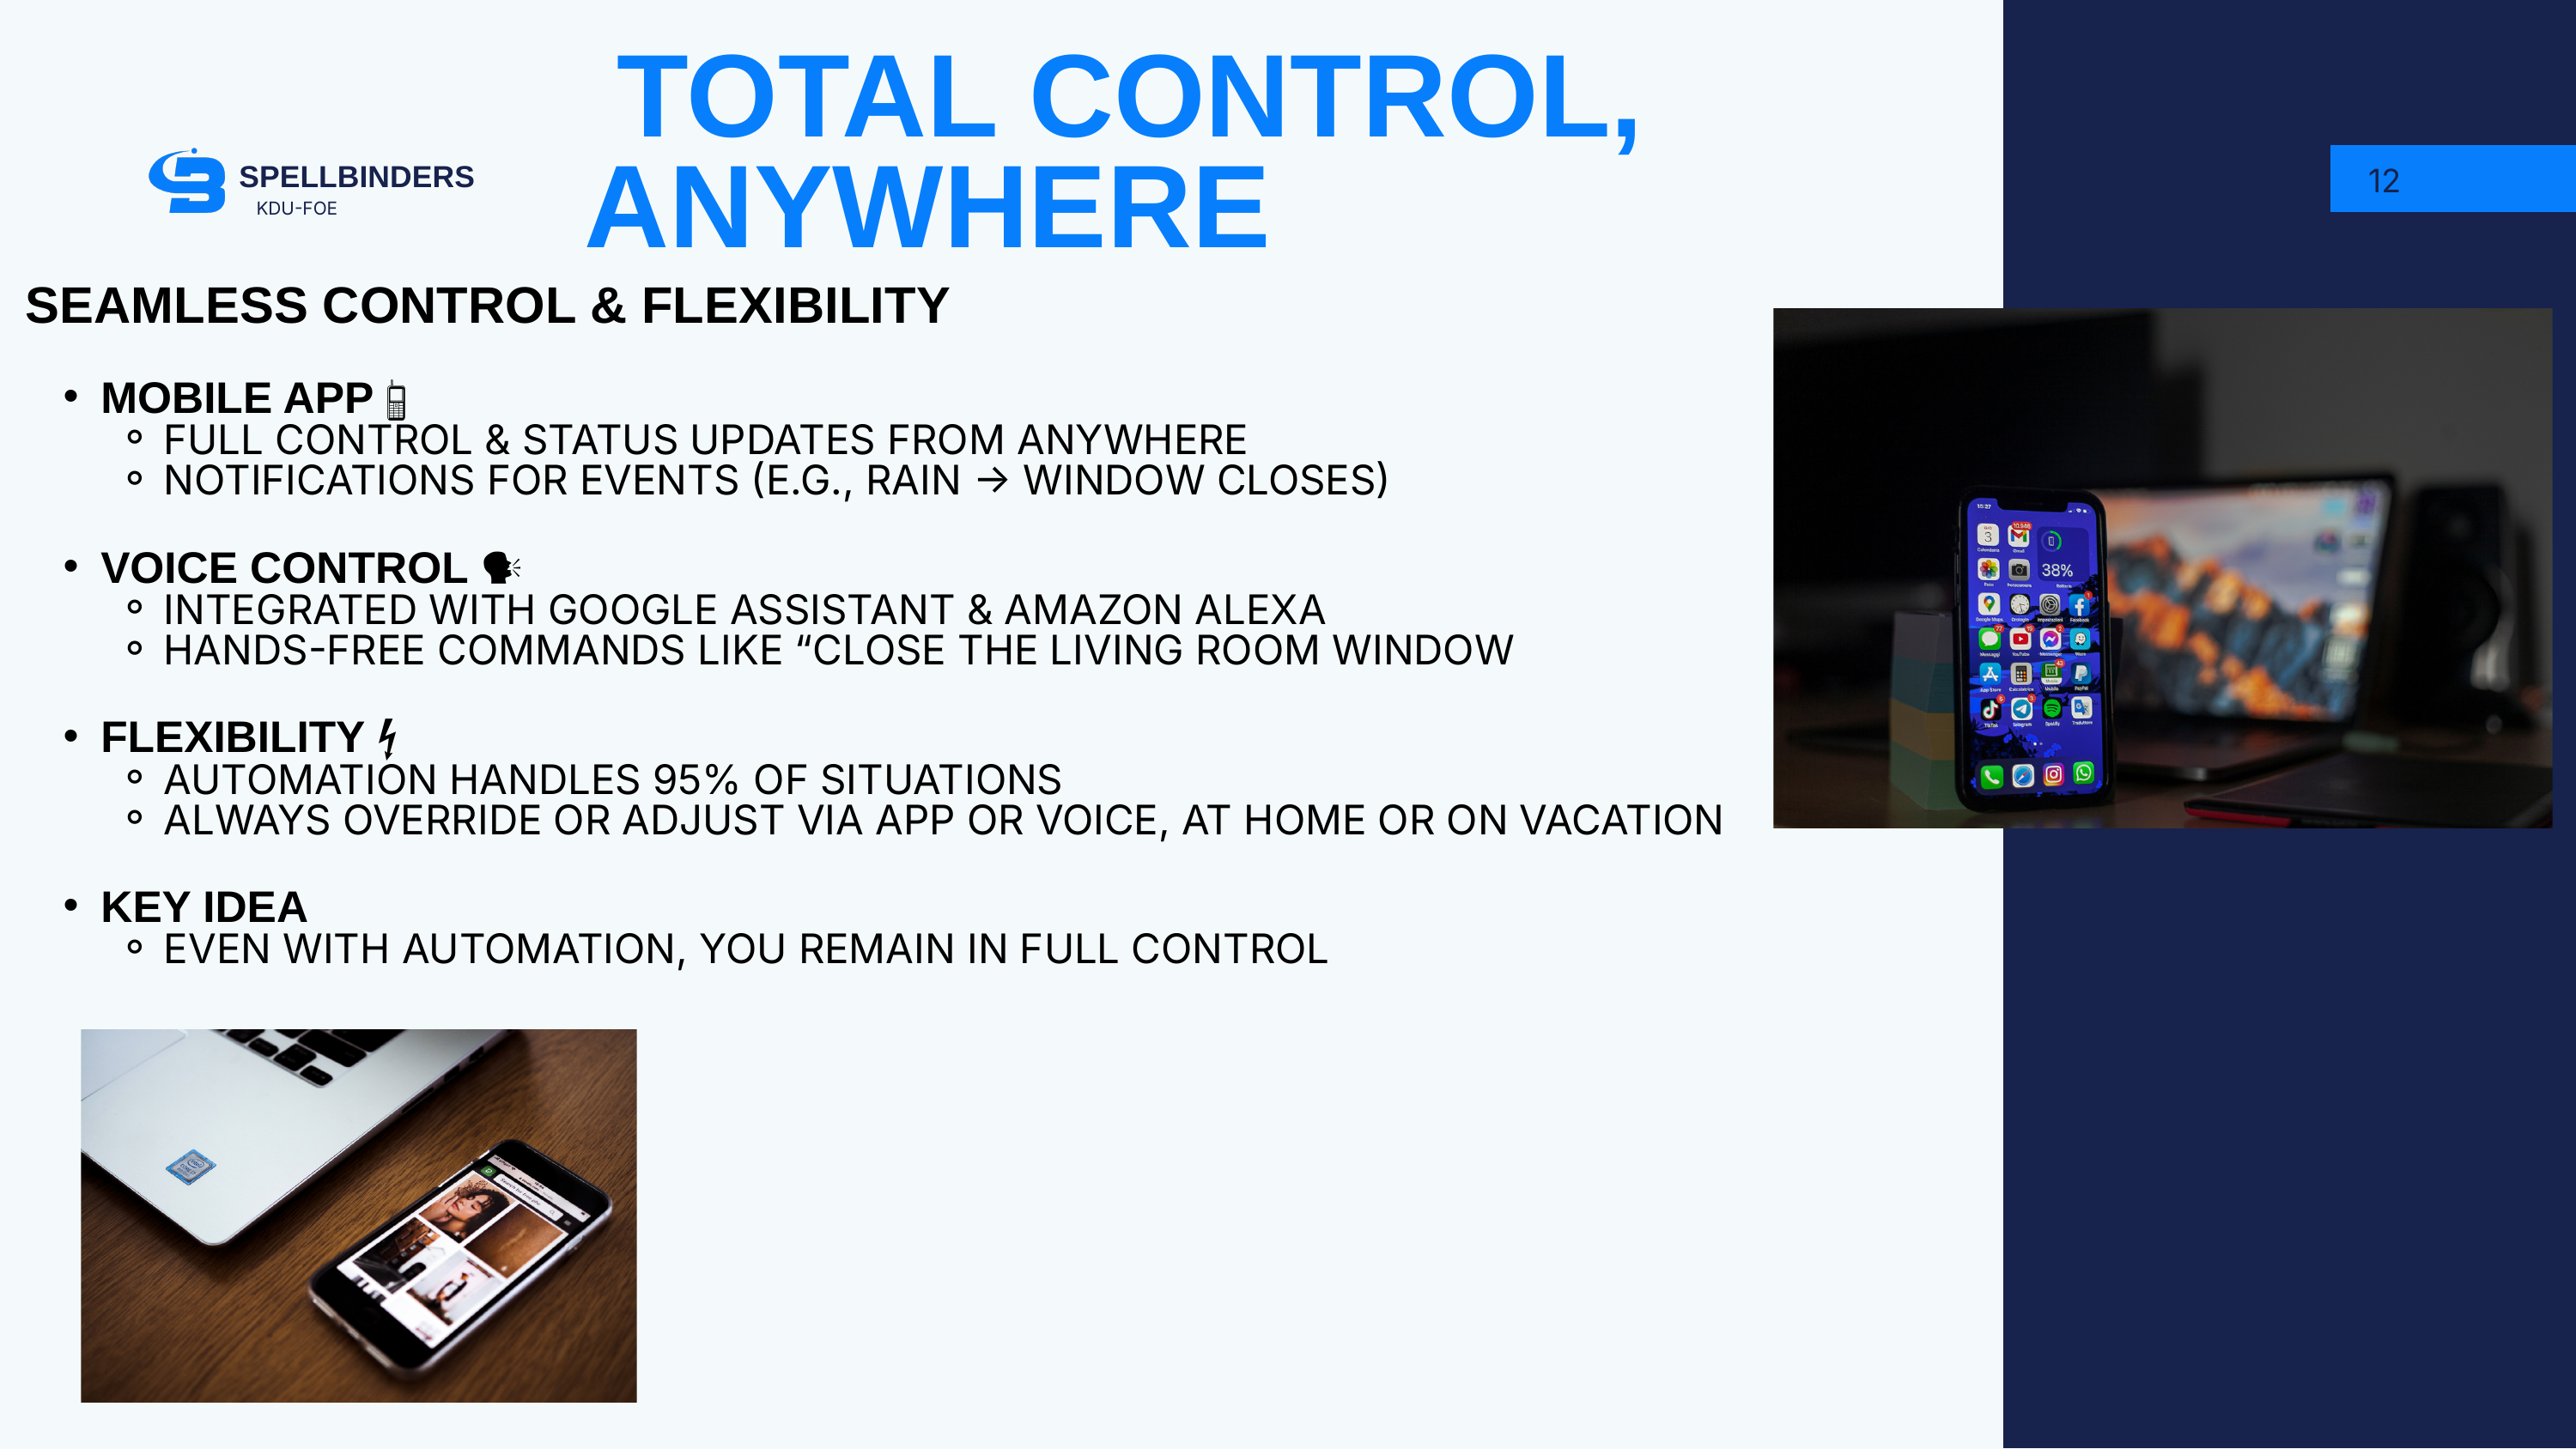

TOTAL CONTROL, ANYWHERE

121
SPELLBINDERS
KDU-FOE
SEAMLESS CONTROL & FLEXIBILITY

MOBILE APP 📱
FULL CONTROL & STATUS UPDATES FROM ANYWHERE
NOTIFICATIONS FOR EVENTS (E.G., RAIN → WINDOW CLOSES)

VOICE CONTROL 🗣️
INTEGRATED WITH GOOGLE ASSISTANT & AMAZON ALEXA
HANDS-FREE COMMANDS LIKE “CLOSE THE LIVING ROOM WINDOW

FLEXIBILITY ⚡
AUTOMATION HANDLES 95% OF SITUATIONS
ALWAYS OVERRIDE OR ADJUST VIA APP OR VOICE, AT HOME OR ON VACATION

KEY IDEA
EVEN WITH AUTOMATION, YOU REMAIN IN FULL CONTROL